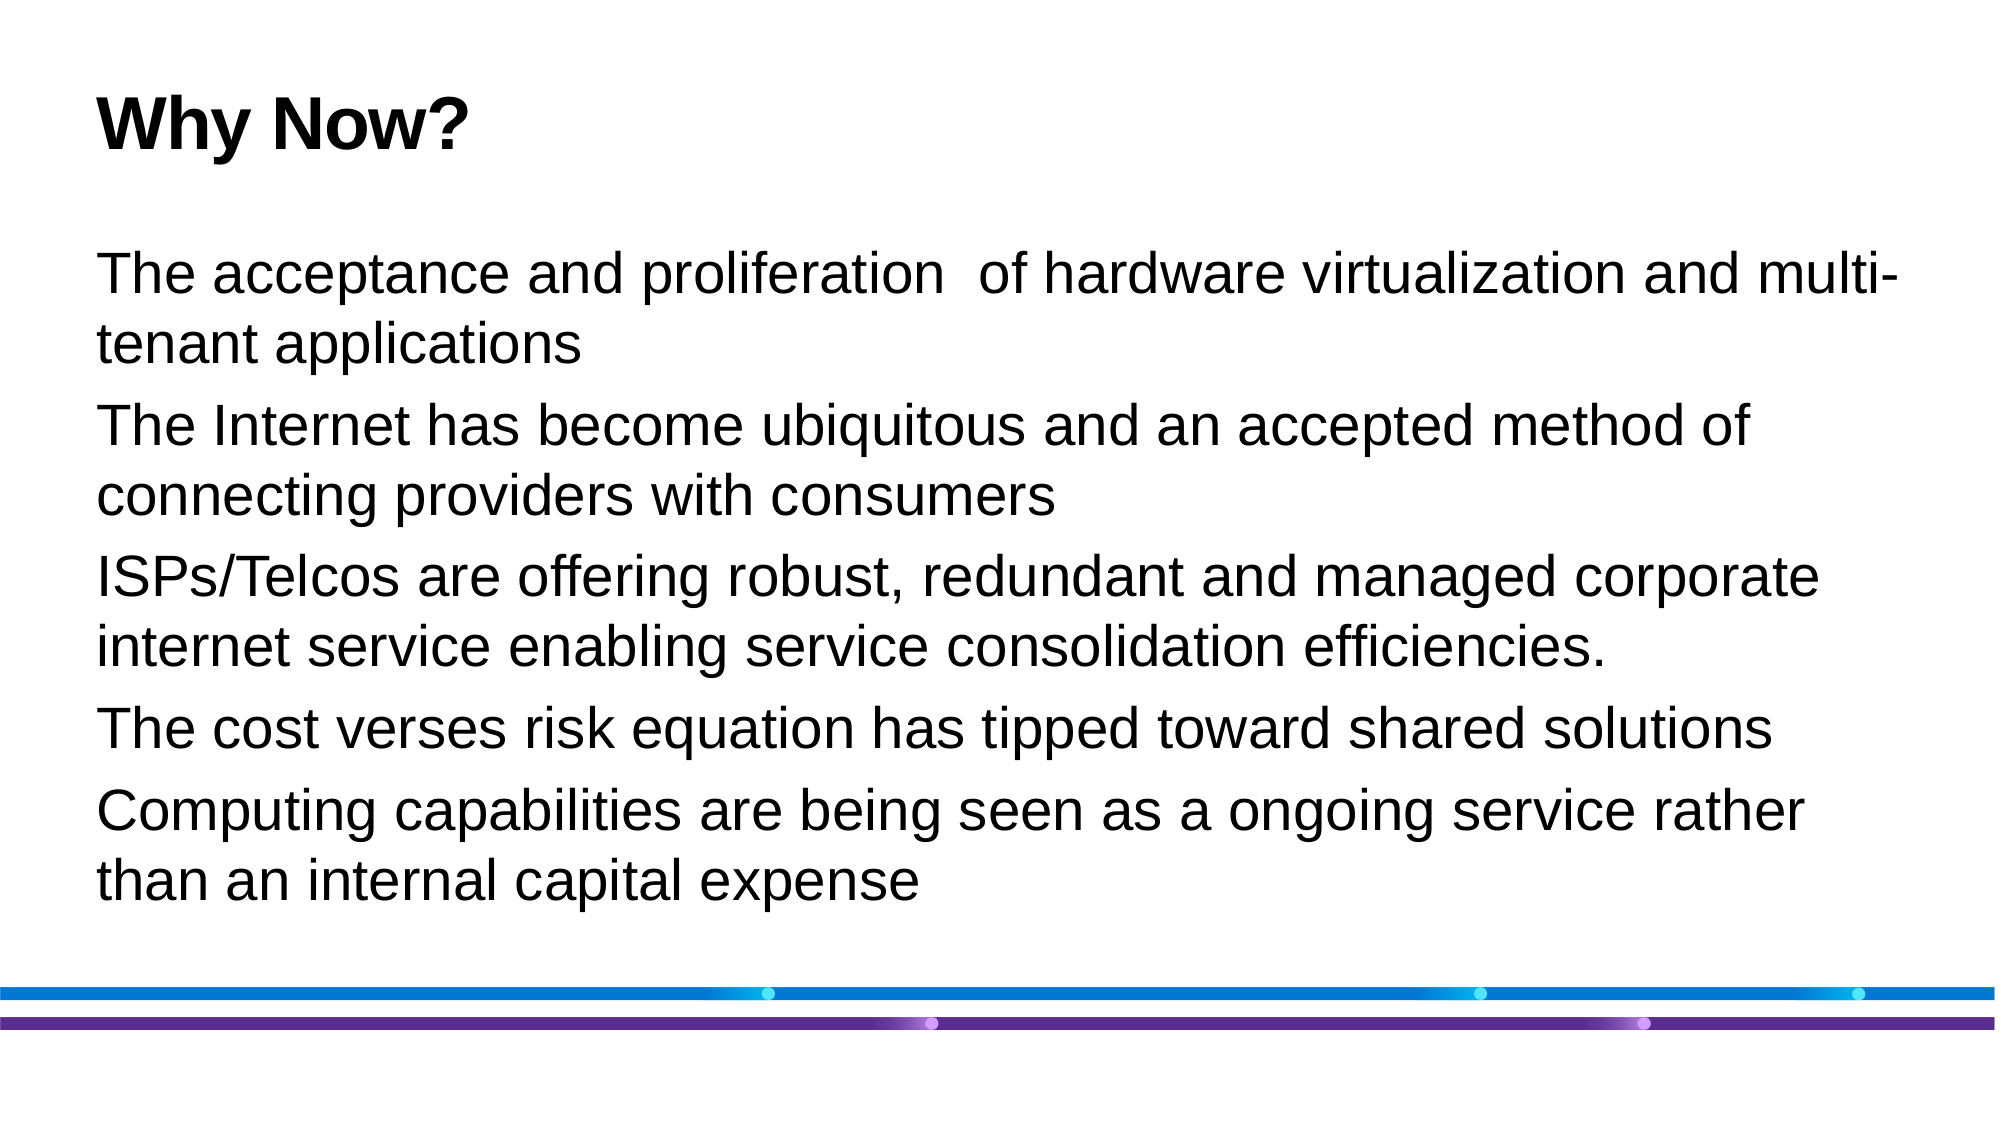

# Why Now?
The acceptance and proliferation  of hardware virtualization and multi-tenant applications
The Internet has become ubiquitous and an accepted method of connecting providers with consumers
ISPs/Telcos are offering robust, redundant and managed corporate internet service enabling service consolidation efficiencies.
The cost verses risk equation has tipped toward shared solutions
Computing capabilities are being seen as a ongoing service rather than an internal capital expense